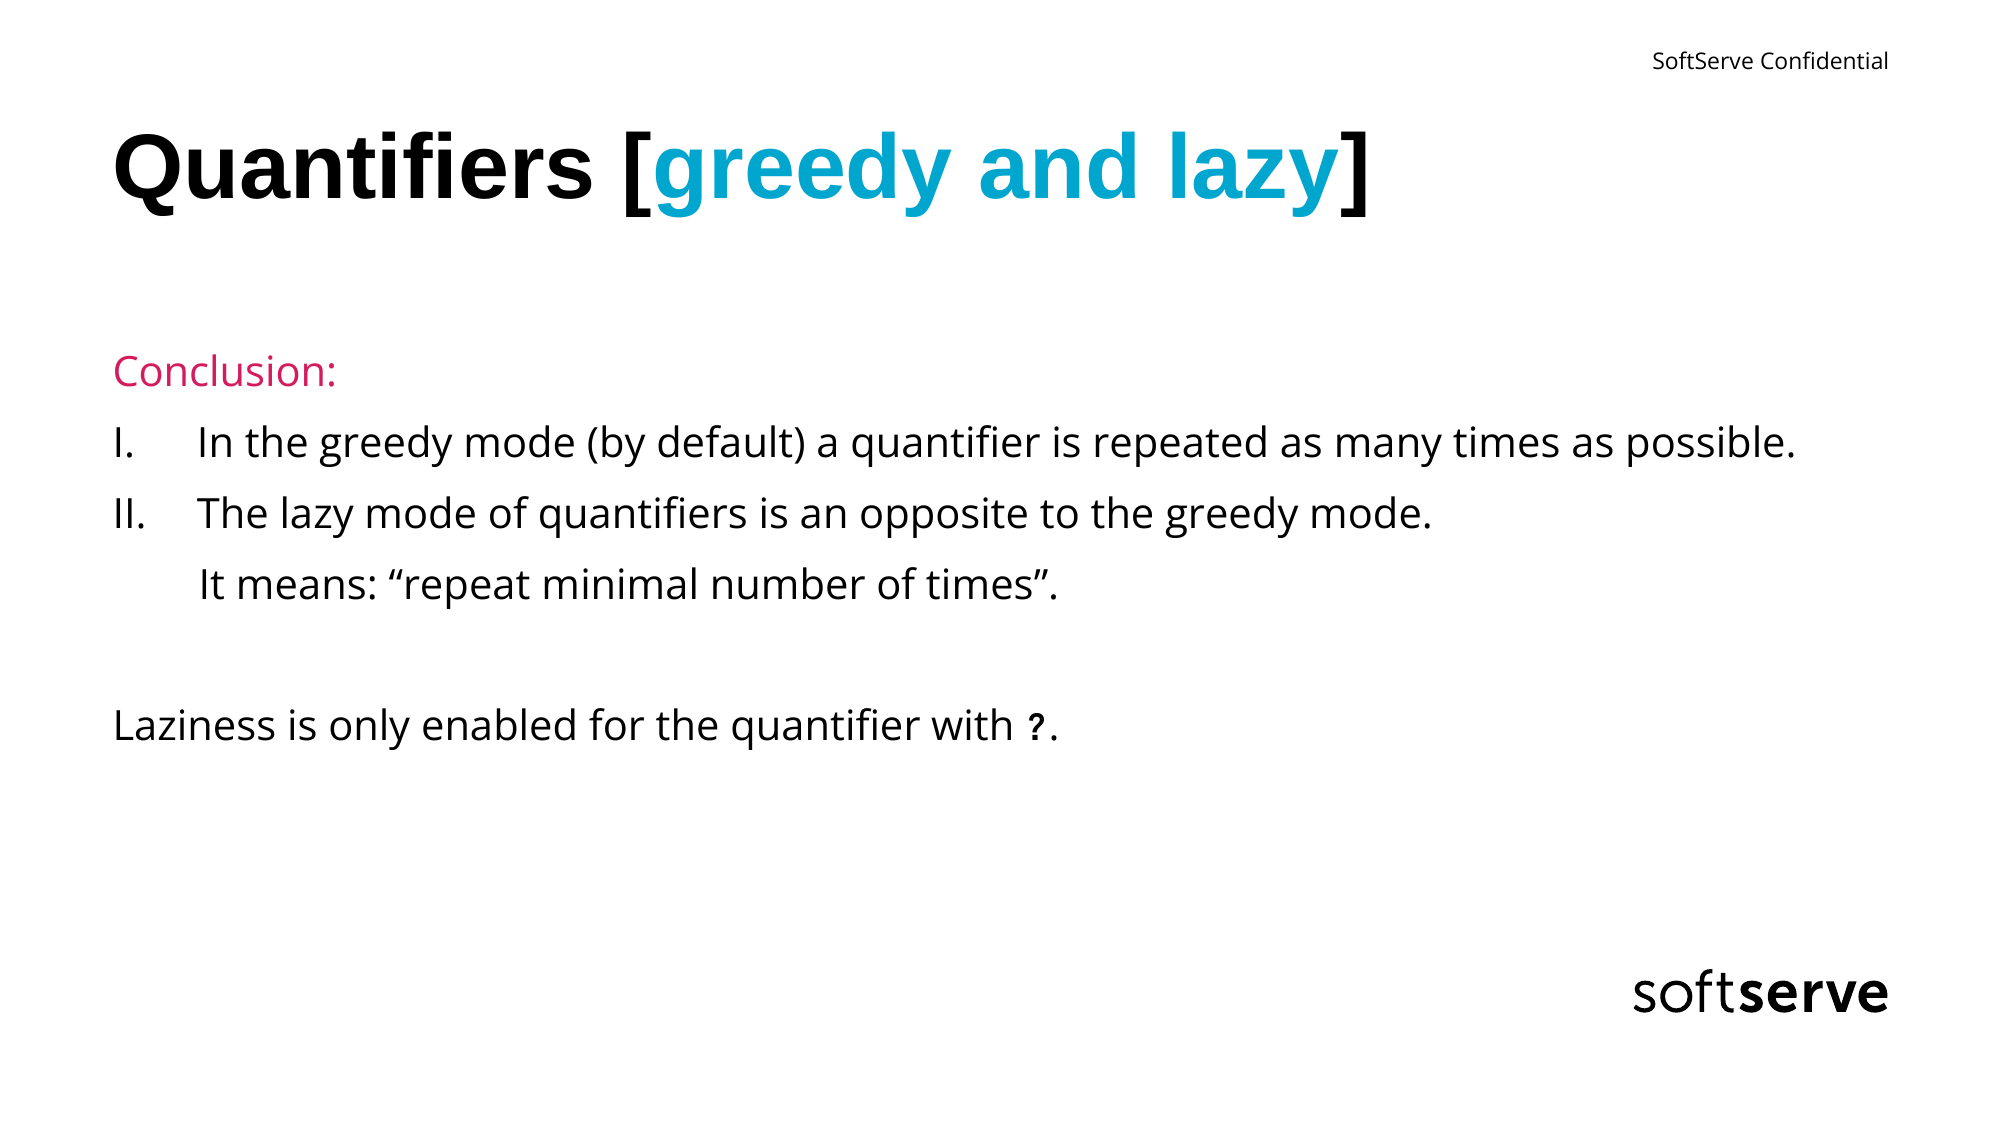

# Quantifiers [greedy and lazy]
Conclusion:
In the greedy mode (by default) a quantifier is repeated as many times as possible.
The lazy mode of quantifiers is an opposite to the greedy mode.
        It means: “repeat minimal number of times”.

Laziness is only enabled for the quantifier with ?.